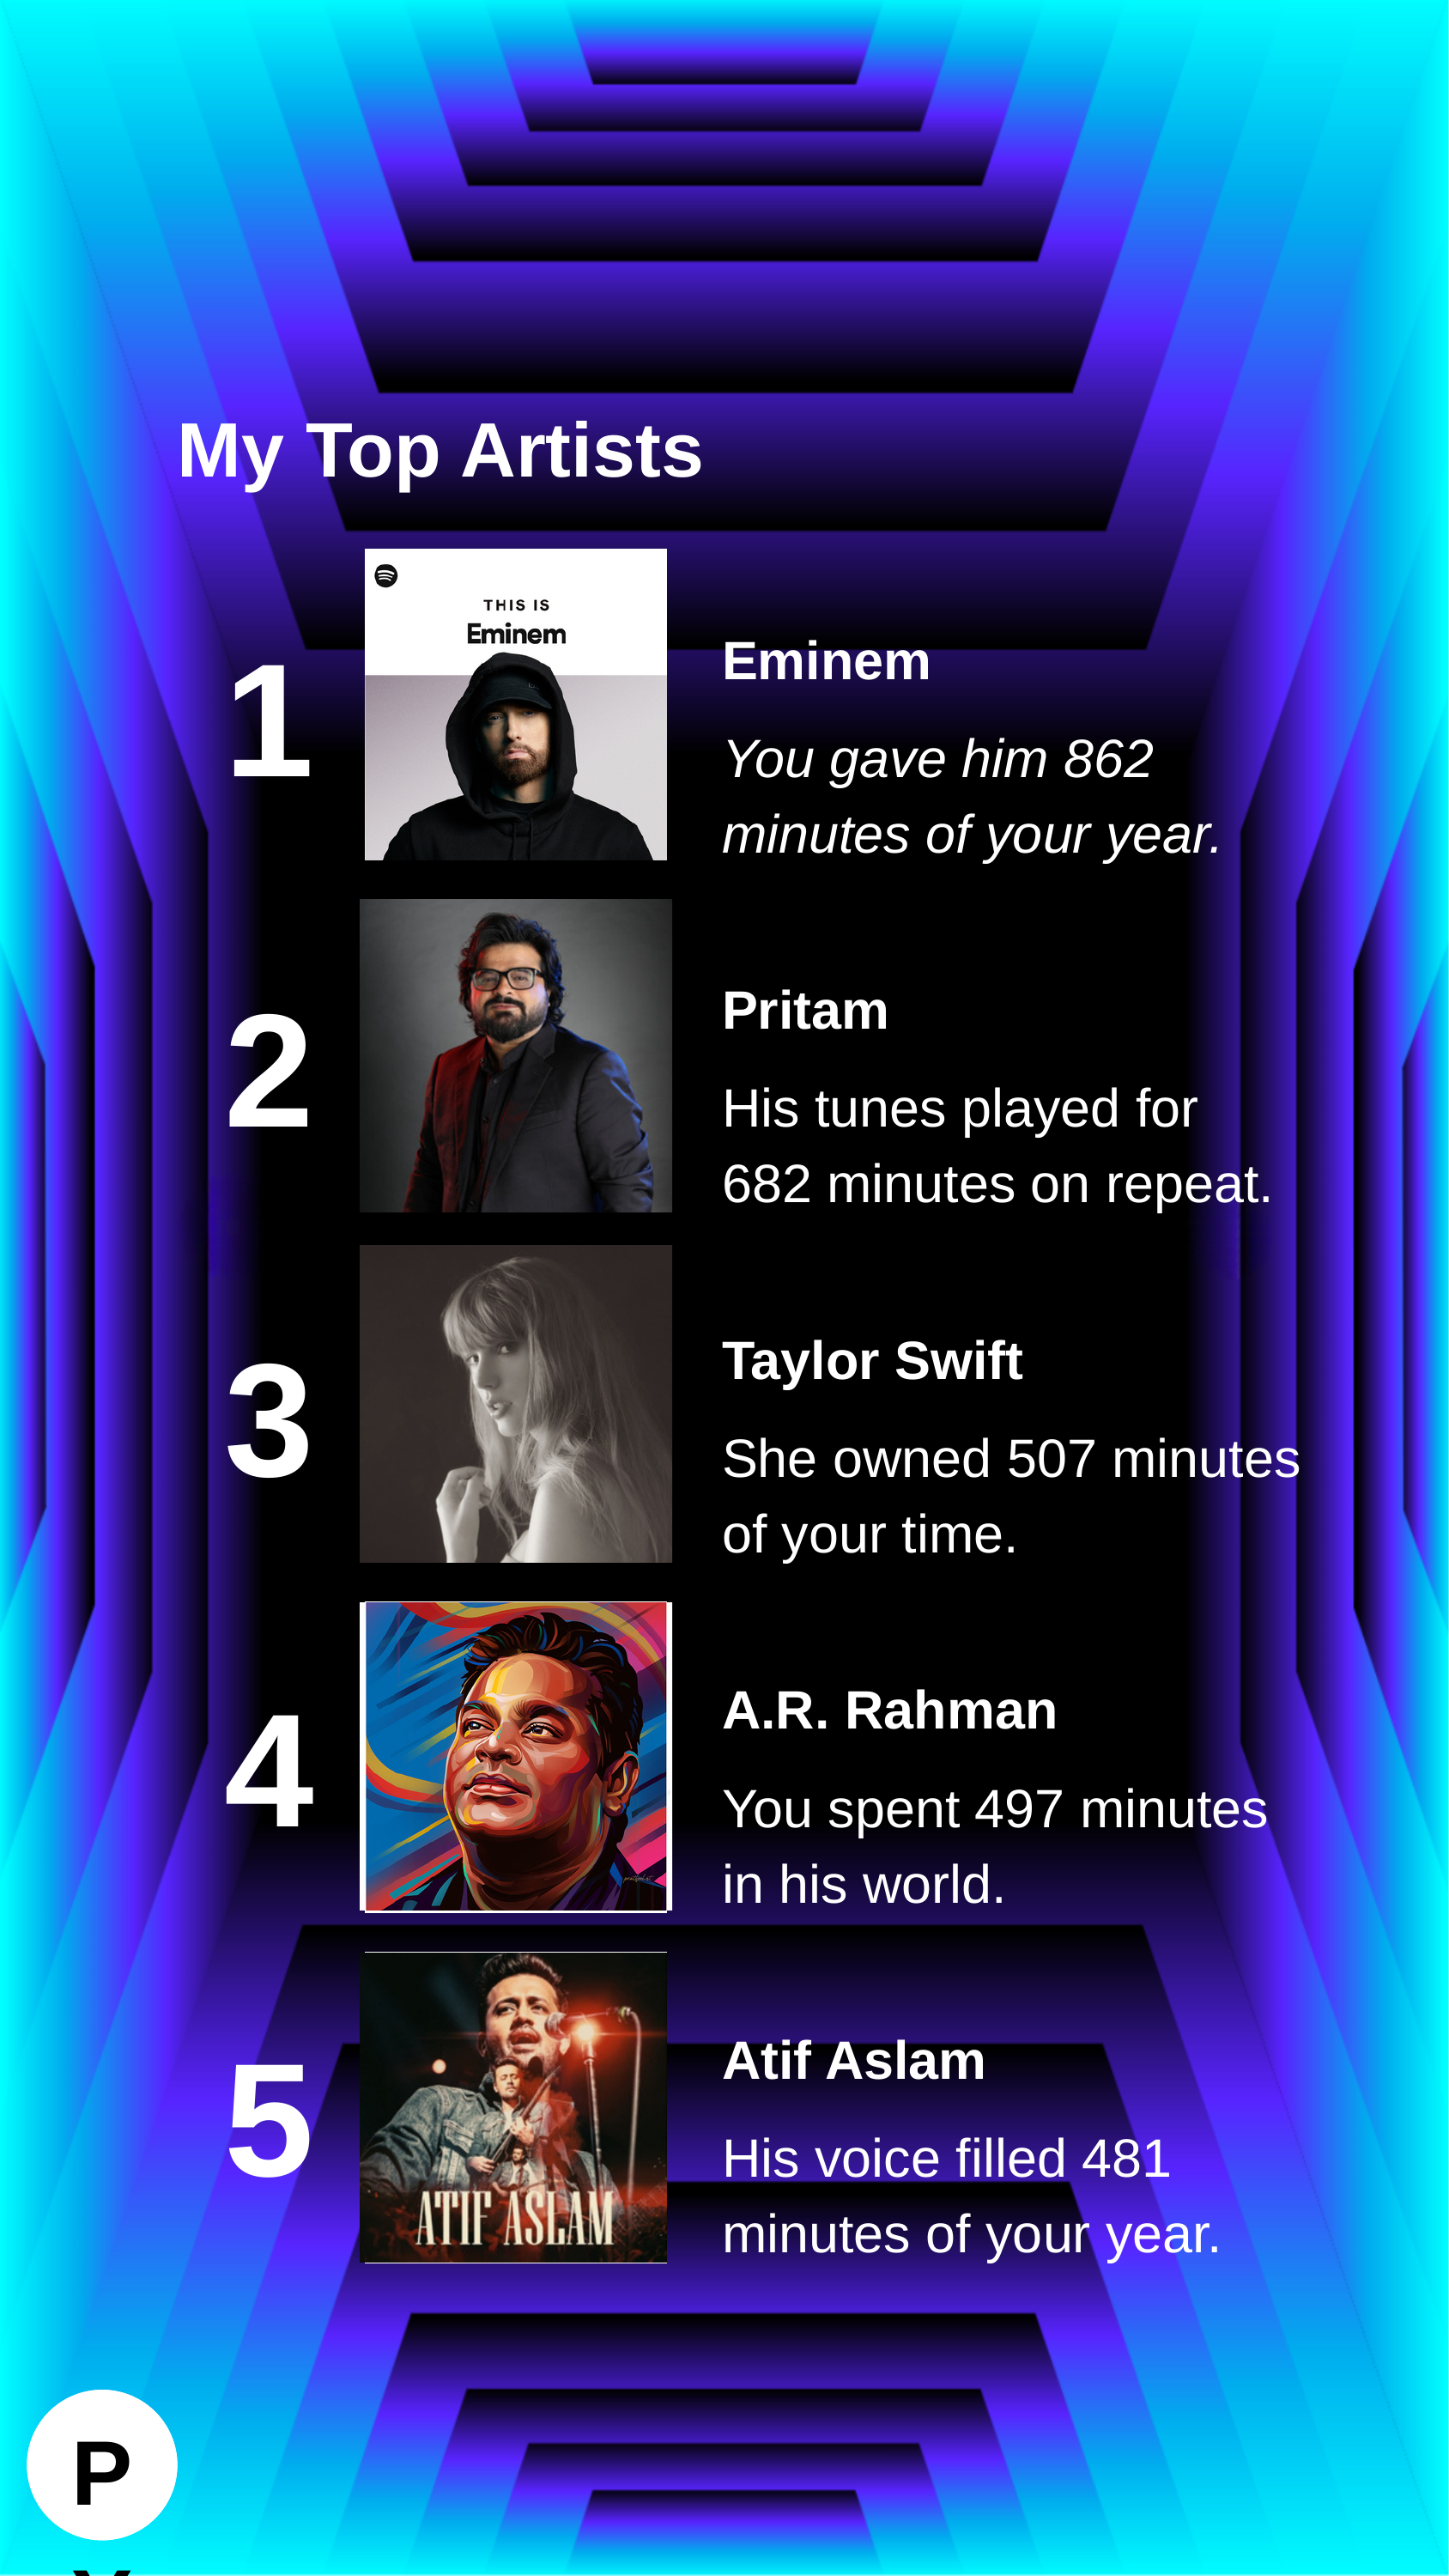

My Top Artists

1
Eminem
You gave him 862 minutes of your year.

2
Pritam
His tunes played for 682 minutes on repeat.

3
Taylor Swift
She owned 507 minutes of your time.

4
A.R. Rahman
You spent 497 minutes in his world.

5
Atif Aslam
His voice filled 481 minutes of your year.

PY